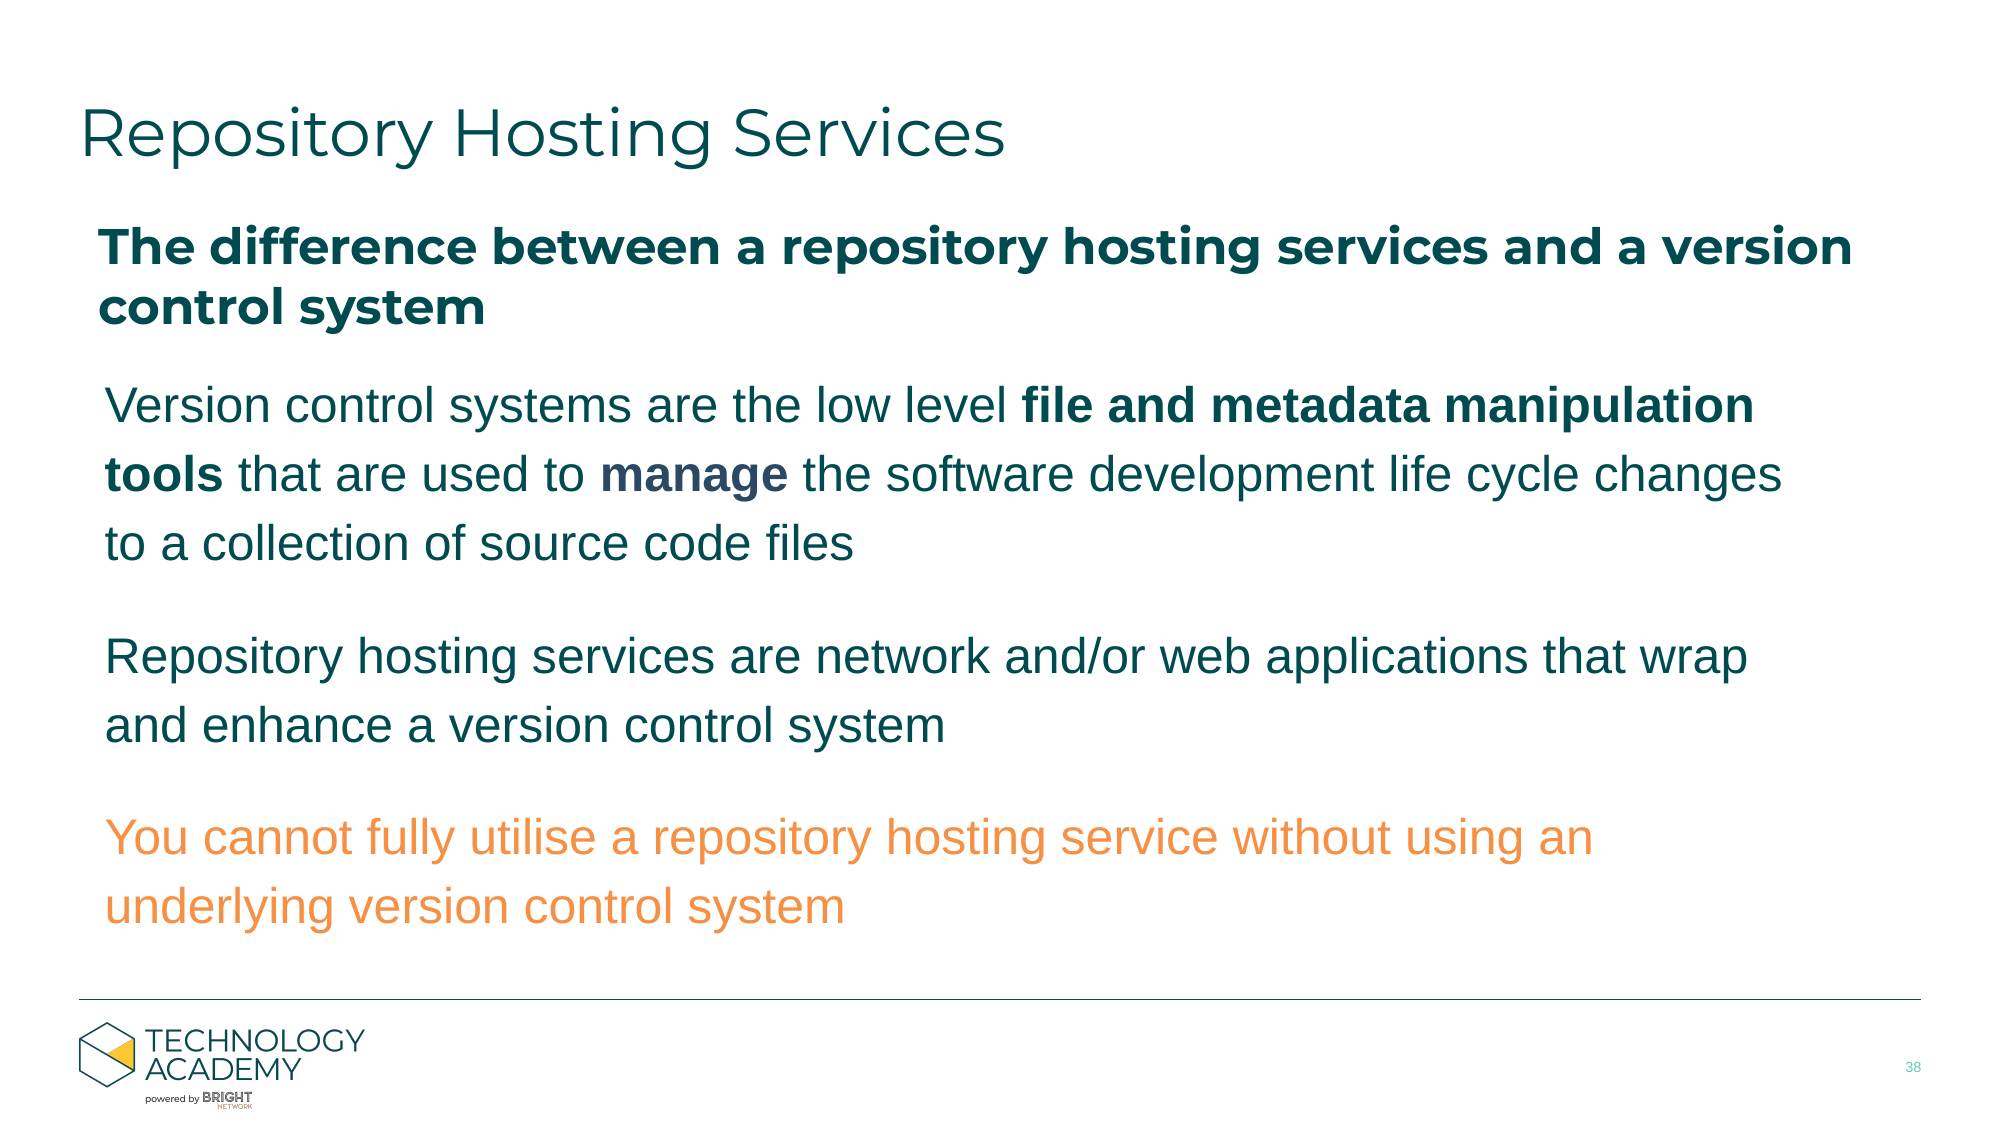

# Repository Hosting Services
The difference between a repository hosting services and a version control system
Version control systems are the low level file and metadata manipulation tools that are used to manage the software development life cycle changes to a collection of source code files
Repository hosting services are network and/or web applications that wrap and enhance a version control system
You cannot fully utilise a repository hosting service without using an underlying version control system
38